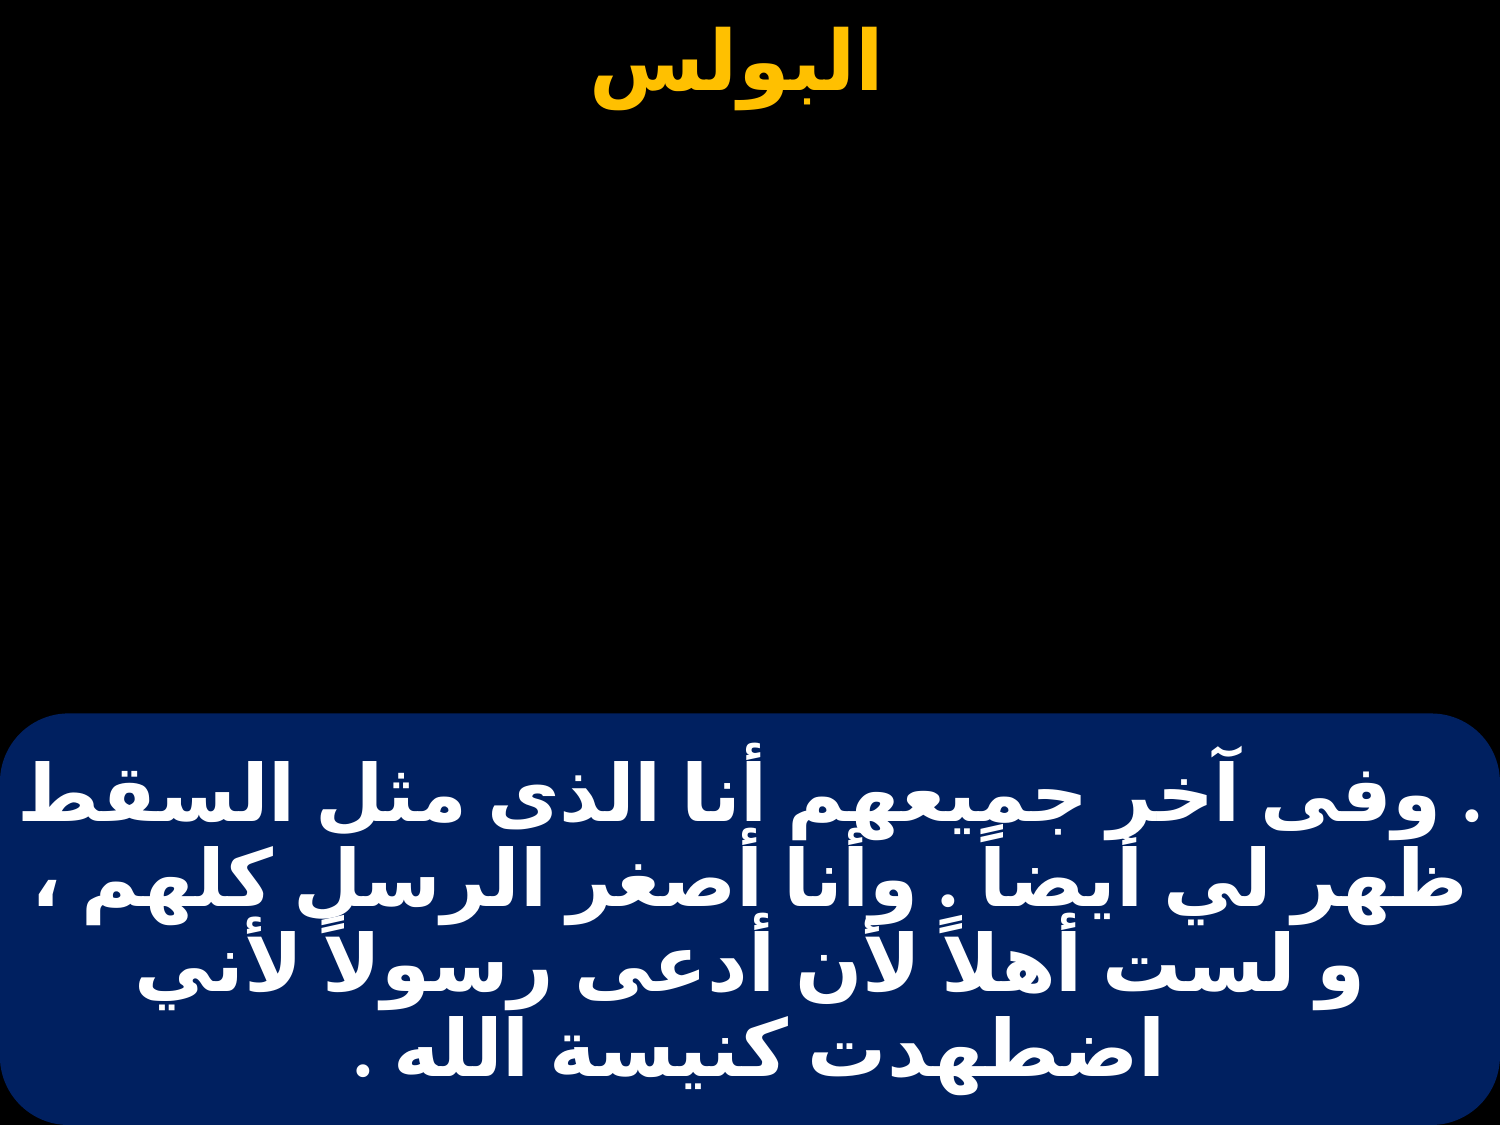

# . وفى آخر جميعهم أنا الذى مثل السقط ظهر لي أيضاً . وأنا أصغر الرسل كلهم ، و لست أهلاً لأن أدعى رسولاً لأني اضطهدت كنيسة الله .